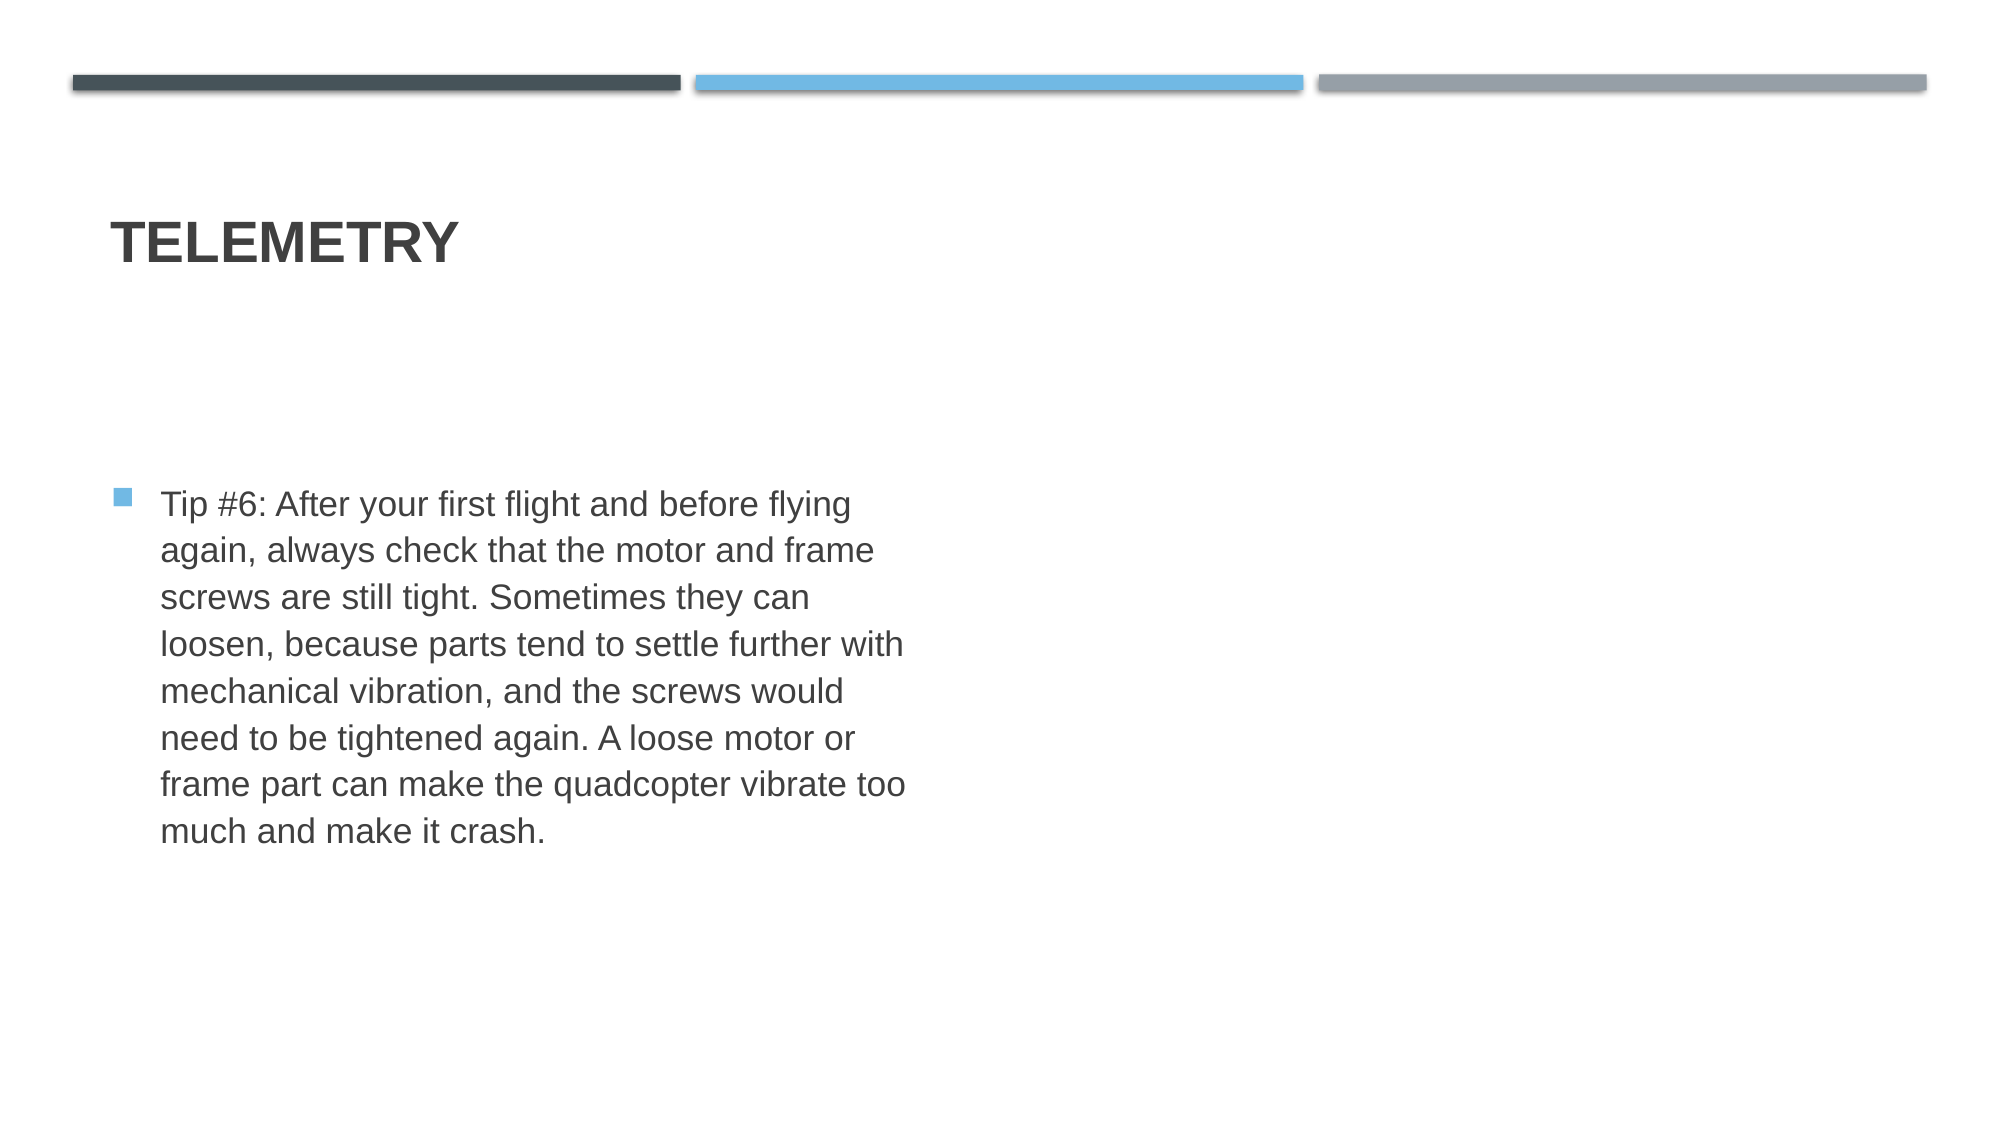

# Telemetry
Tip #6: After your first flight and before flying again, always check that the motor and frame screws are still tight. Sometimes they can loosen, because parts tend to settle further with mechanical vibration, and the screws would need to be tightened again. A loose motor or frame part can make the quadcopter vibrate too much and make it crash.